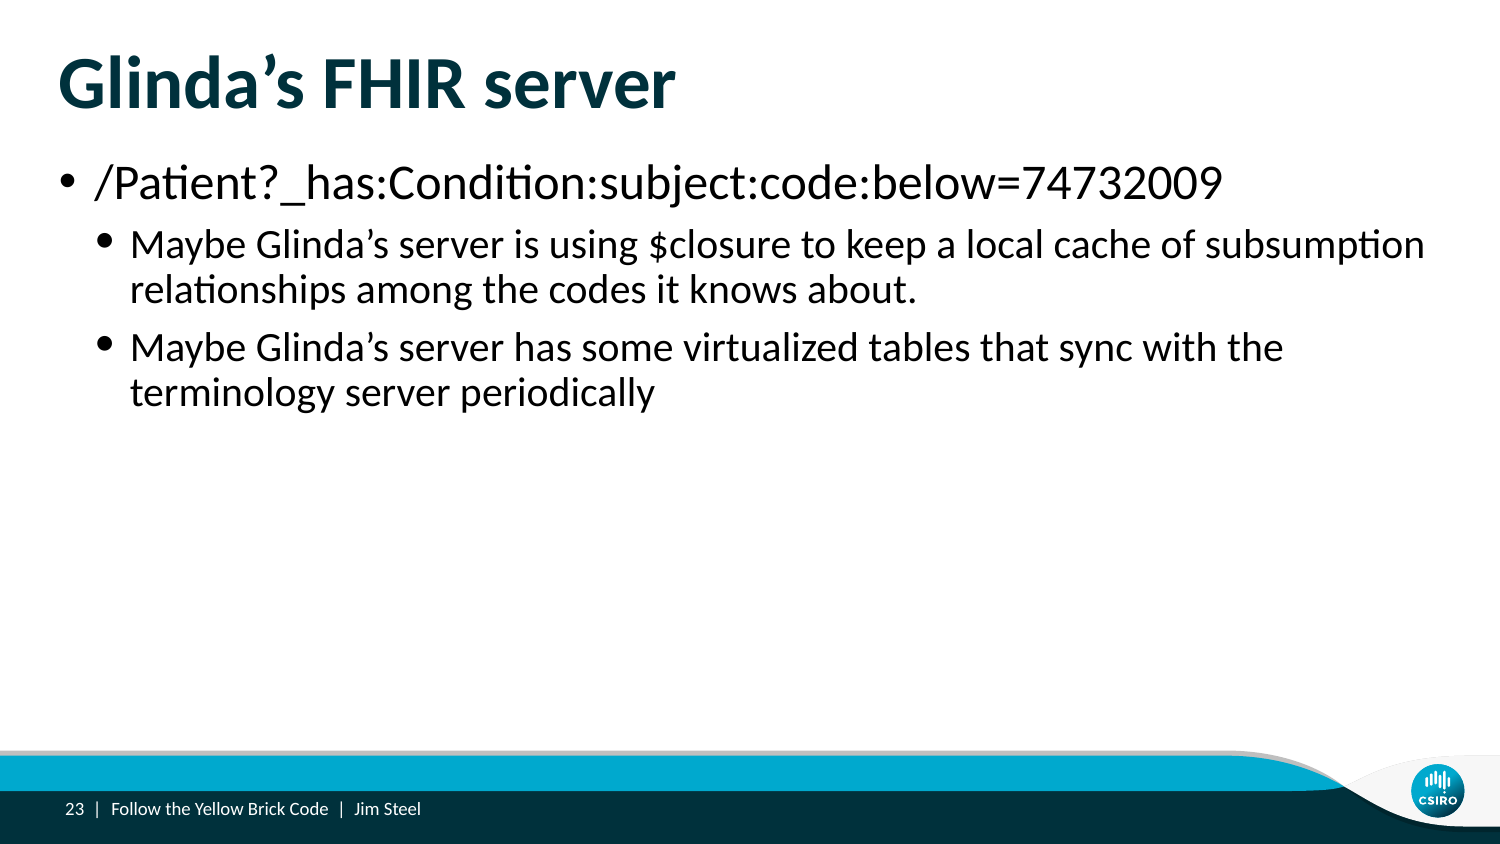

# Glinda’s FHIR server
/Patient?_has:Condition:subject:code:below=74732009
Maybe Glinda’s server is using $closure to keep a local cache of subsumption relationships among the codes it knows about.
Maybe Glinda’s server has some virtualized tables that sync with the terminology server periodically

23  |
Follow the Yellow Brick Code  |  Jim Steel